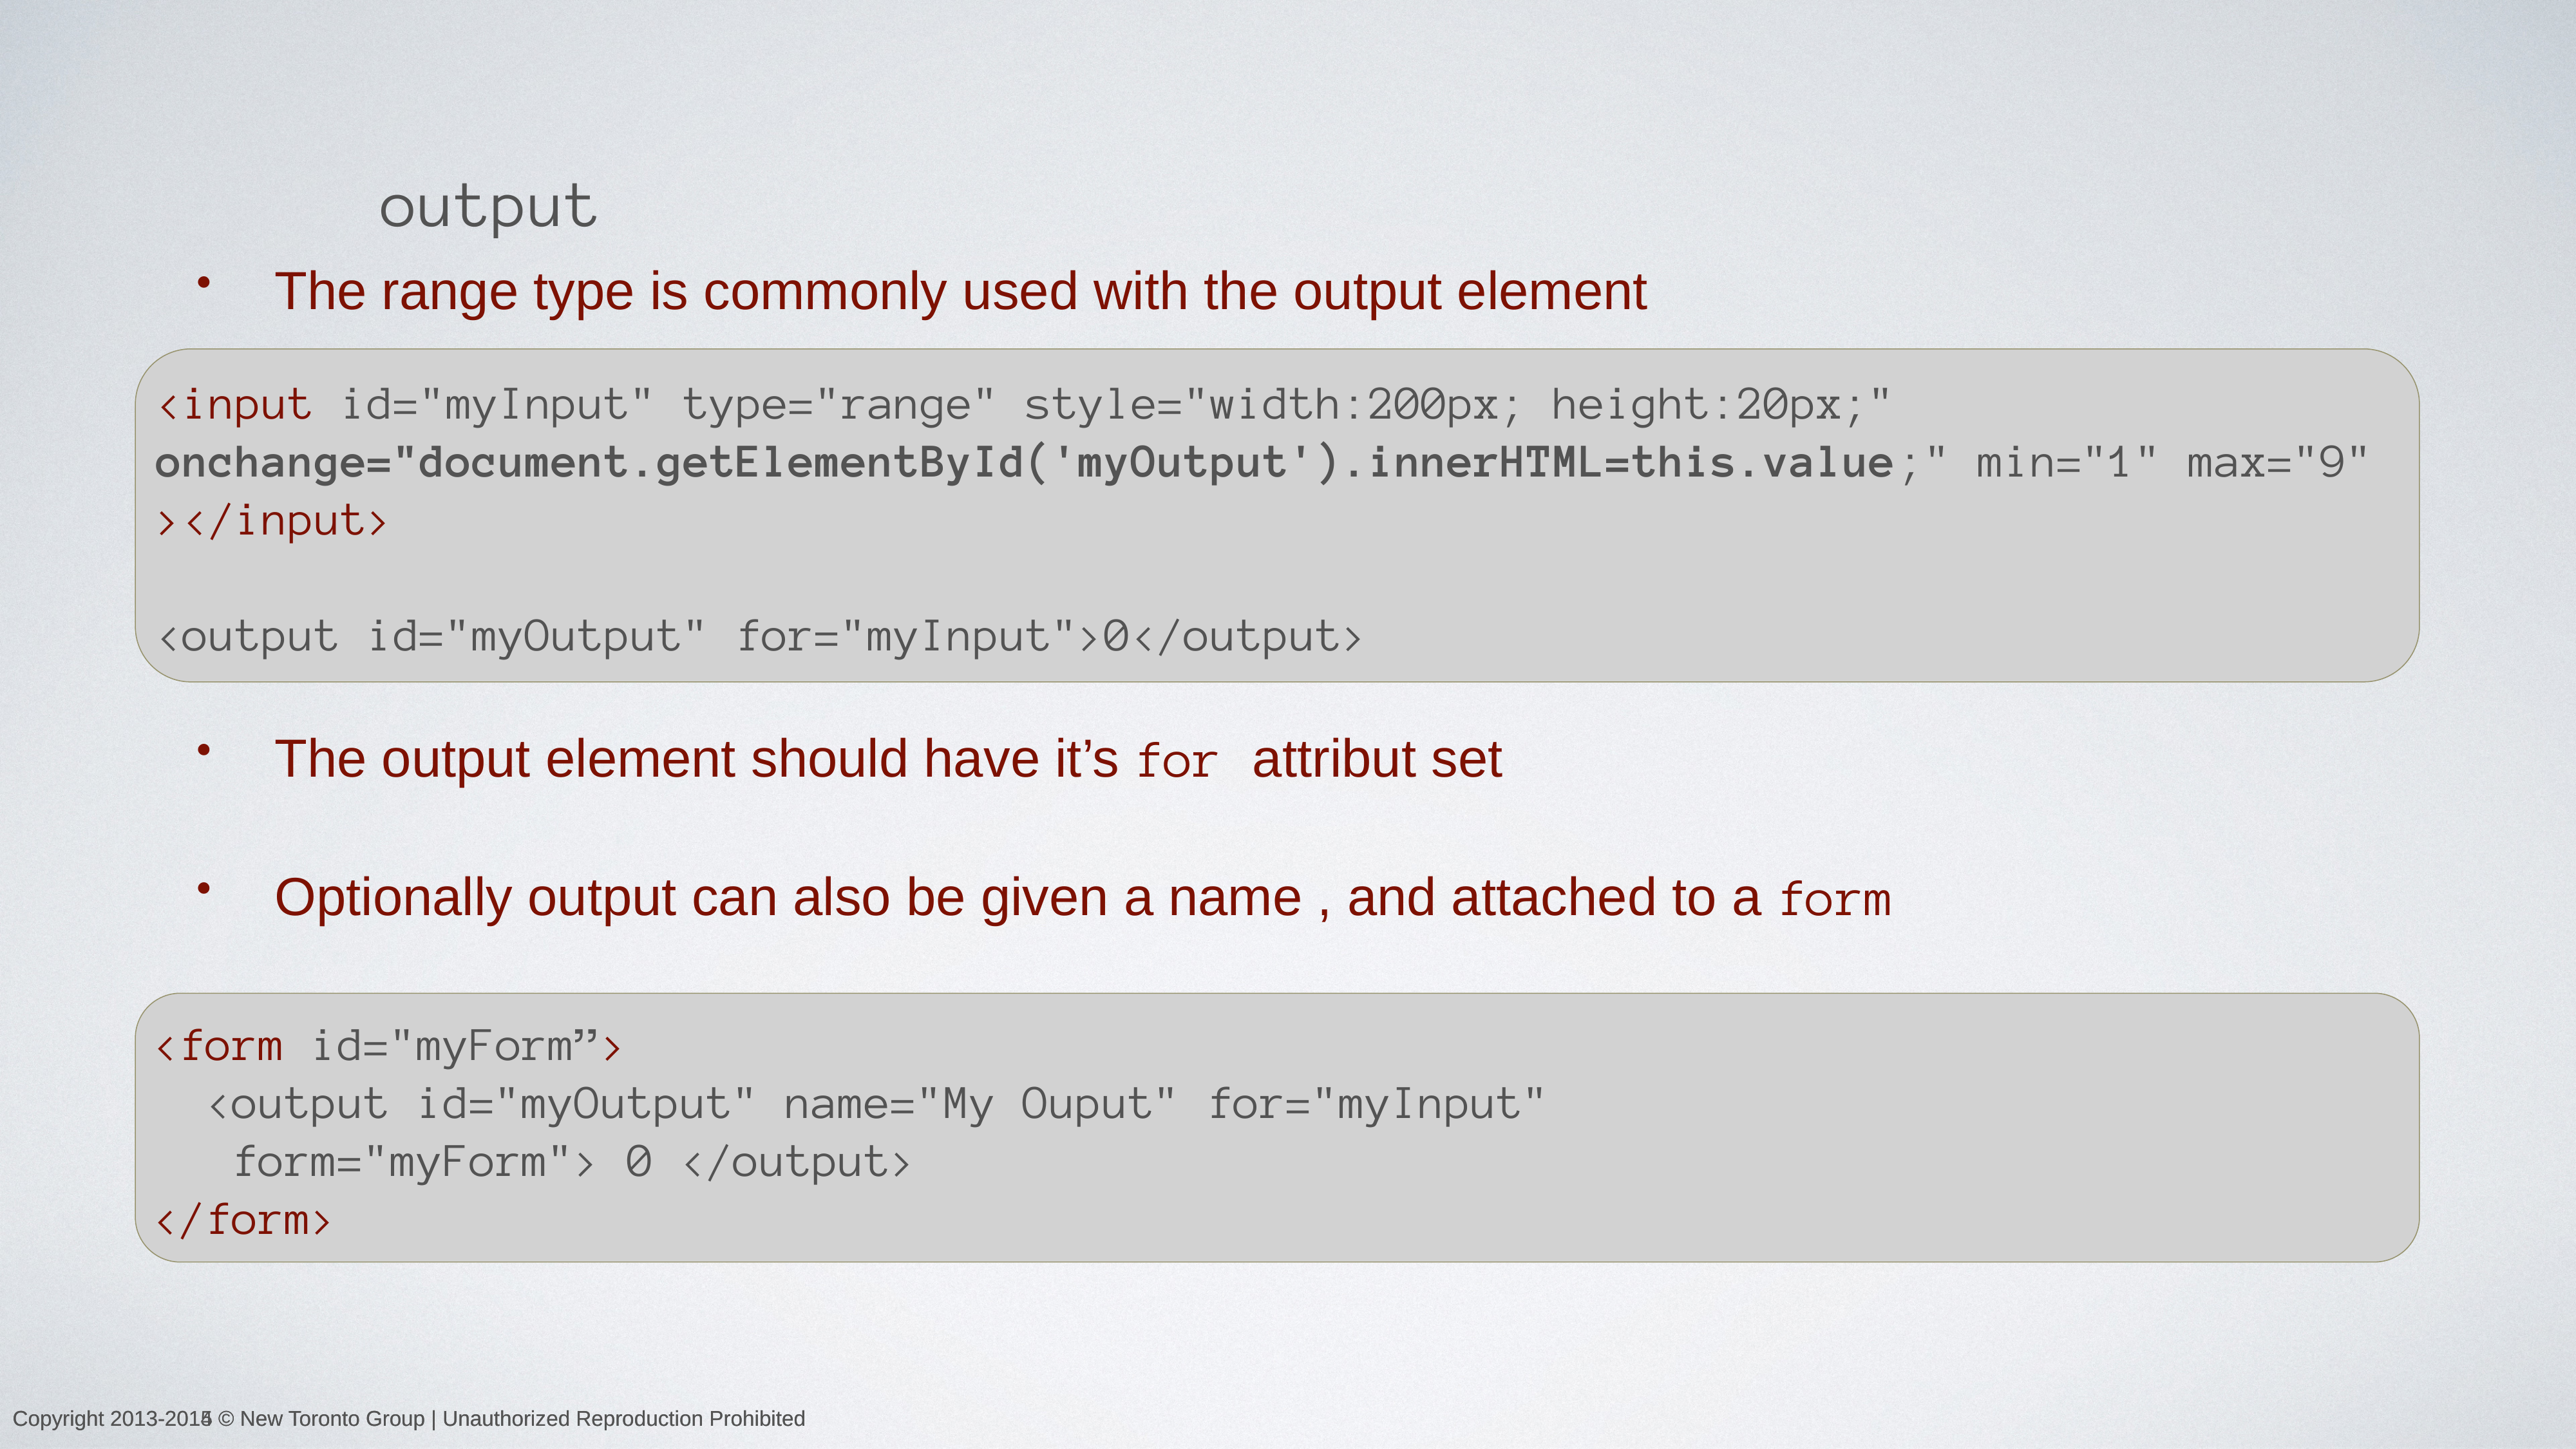

output
The range type is commonly used with the output element
<input id="myInput" type="range" style="width:200px; height:20px;"
onchange="document.getElementById('myOutput').innerHTML=this.value;" min="1" max="9" ></input>

<output id="myOutput" for="myInput">0</output>
The output element should have it’s for attribut set
Optionally output can also be given a name , and attached to a form
<form id="myForm”>
  <output id="myOutput" name="My Ouput" for="myInput"
   form="myForm"> 0 </output>
</form>